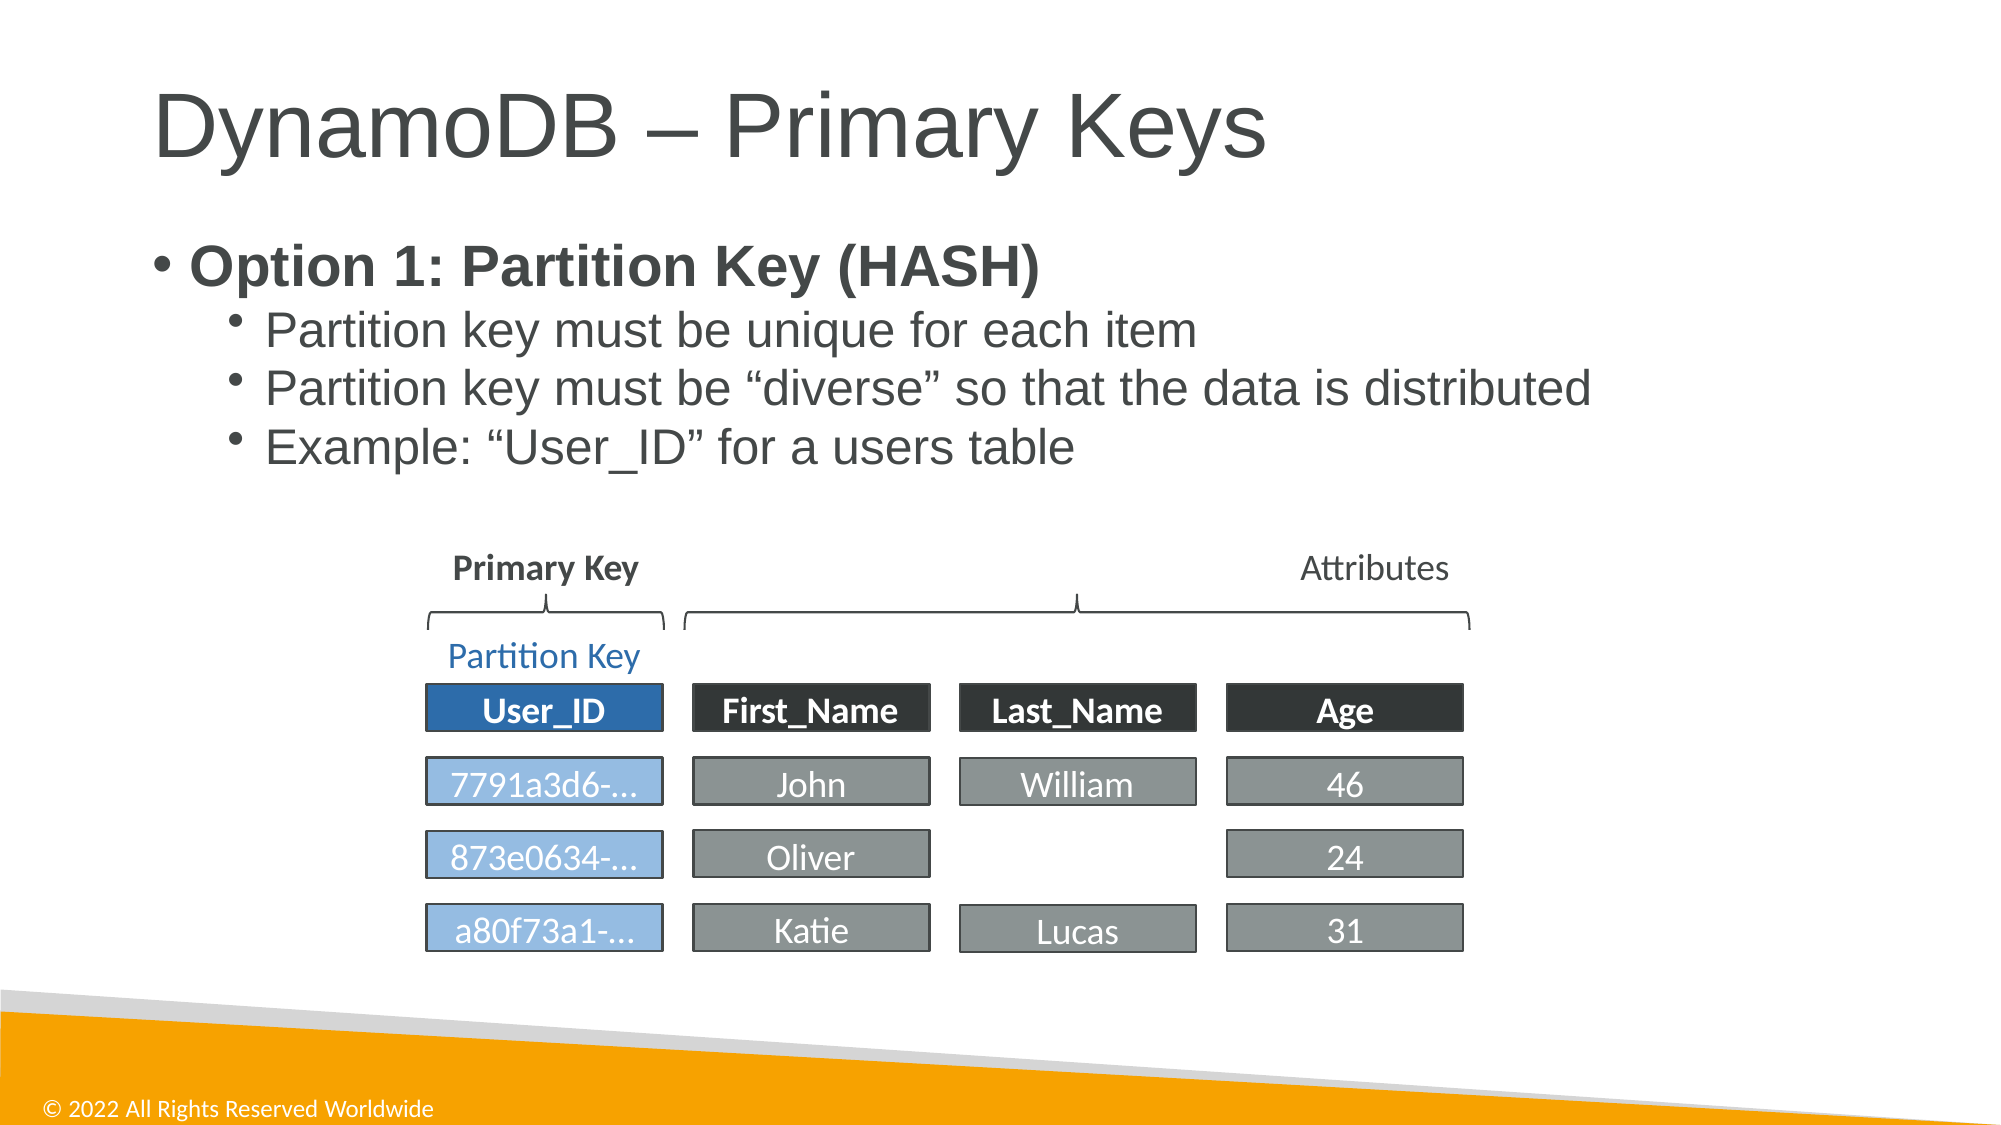

# DynamoDB – Primary Keys
Option 1: Partition Key (HASH)
Partition key must be unique for each item
Partition key must be “diverse” so that the data is distributed
Example: “User_ID” for a users table

Primary Key	Attributes

Partition Key

User_ID
First_Name
Last_Name
Age
7791a3d6-…
John
46
William
Oliver
24
873e0634-…
a80f73a1-…
Katie
31
Lucas
© 2022 All Rights Reserved Worldwide